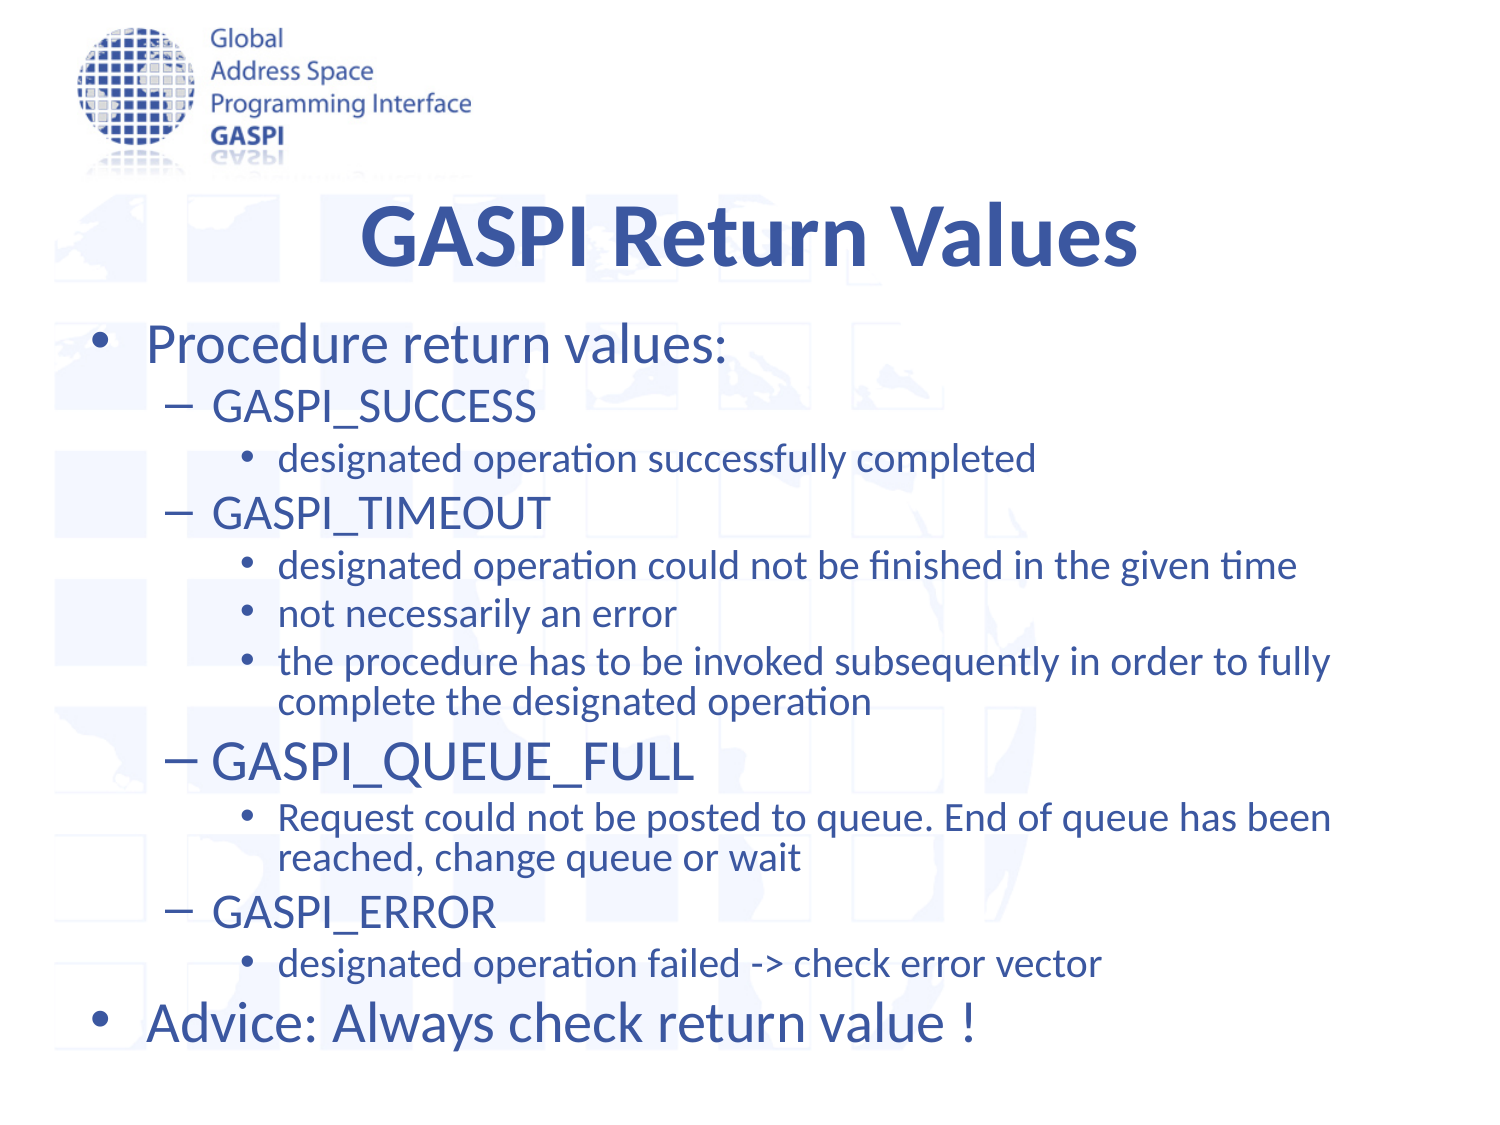

# GASPI Return Values
Procedure return values:
GASPI_SUCCESS
designated operation successfully completed
GASPI_TIMEOUT
designated operation could not be finished in the given time
not necessarily an error
the procedure has to be invoked subsequently in order to fully complete the designated operation
GASPI_QUEUE_FULL
Request could not be posted to queue. End of queue has been reached, change queue or wait
GASPI_ERROR
designated operation failed -> check error vector
Advice: Always check return value !